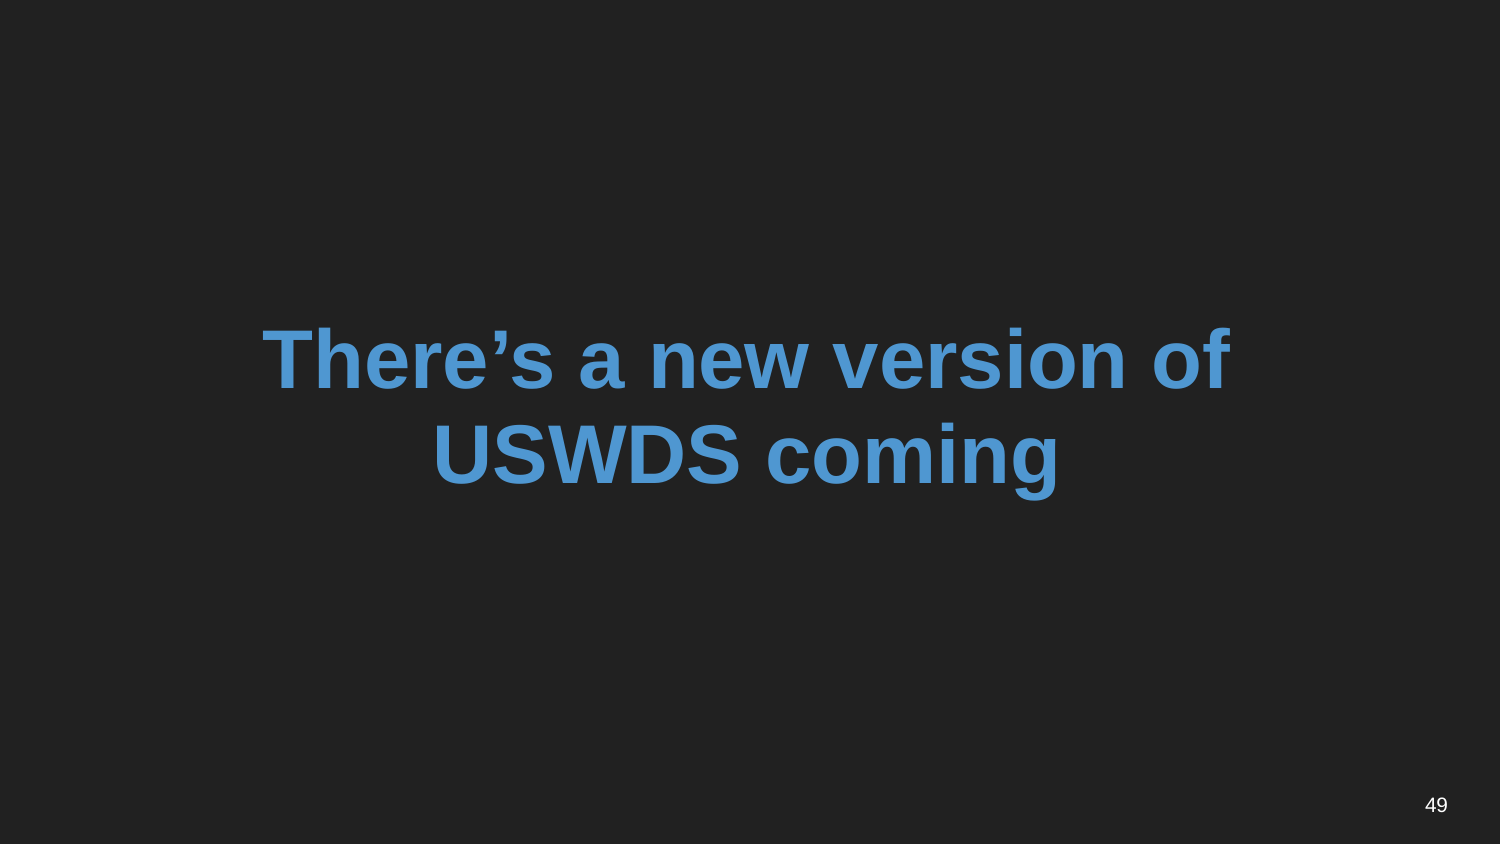

# There’s a new version of USWDS coming
49